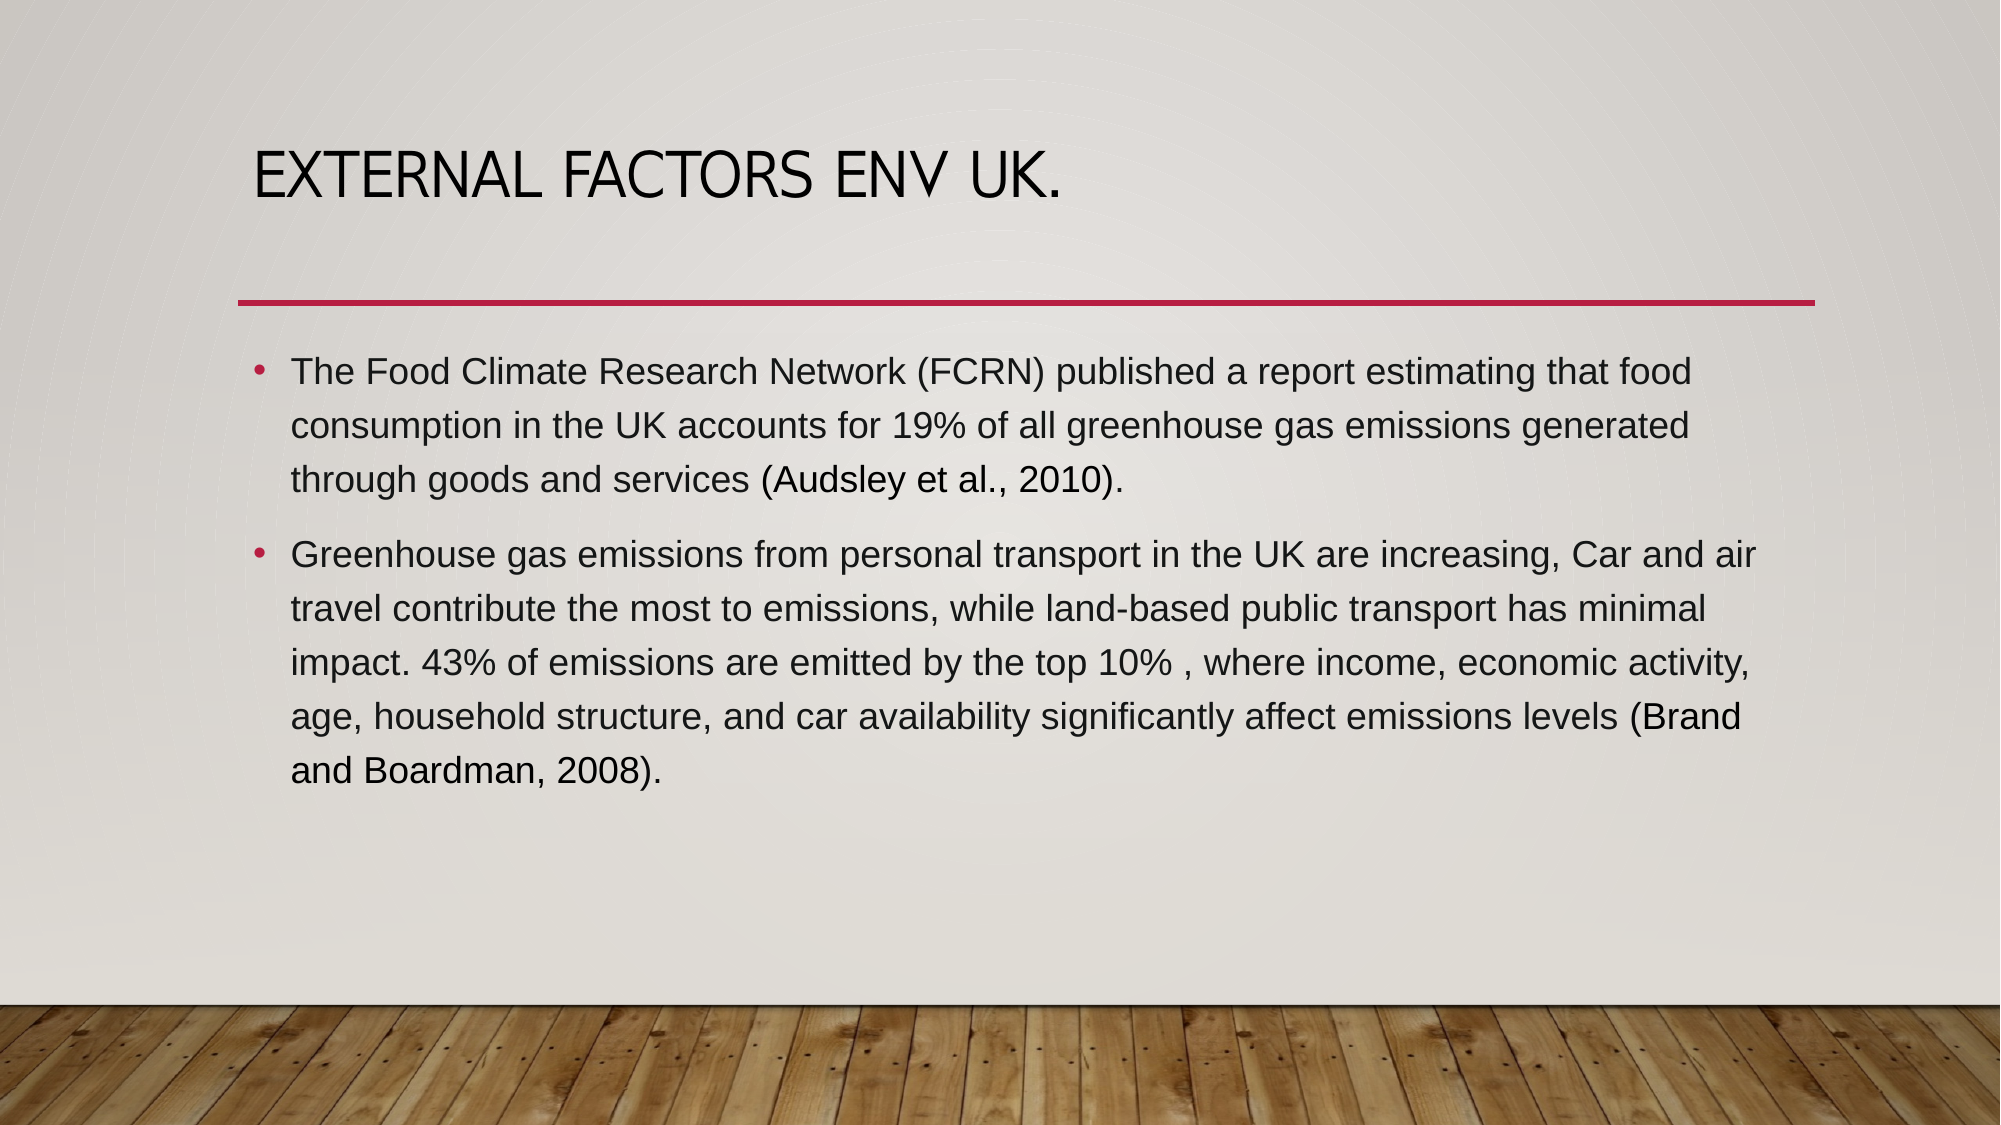

# External factors env UK.
The Food Climate Research Network (FCRN) published a report estimating that food consumption in the UK accounts for 19% of all greenhouse gas emissions generated through goods and services (Audsley et al., 2010).
Greenhouse gas emissions from personal transport in the UK are increasing, Car and air travel contribute the most to emissions, while land-based public transport has minimal impact. 43% of emissions are emitted by the top 10% , where income, economic activity, age, household structure, and car availability significantly affect emissions levels (Brand and Boardman, 2008).